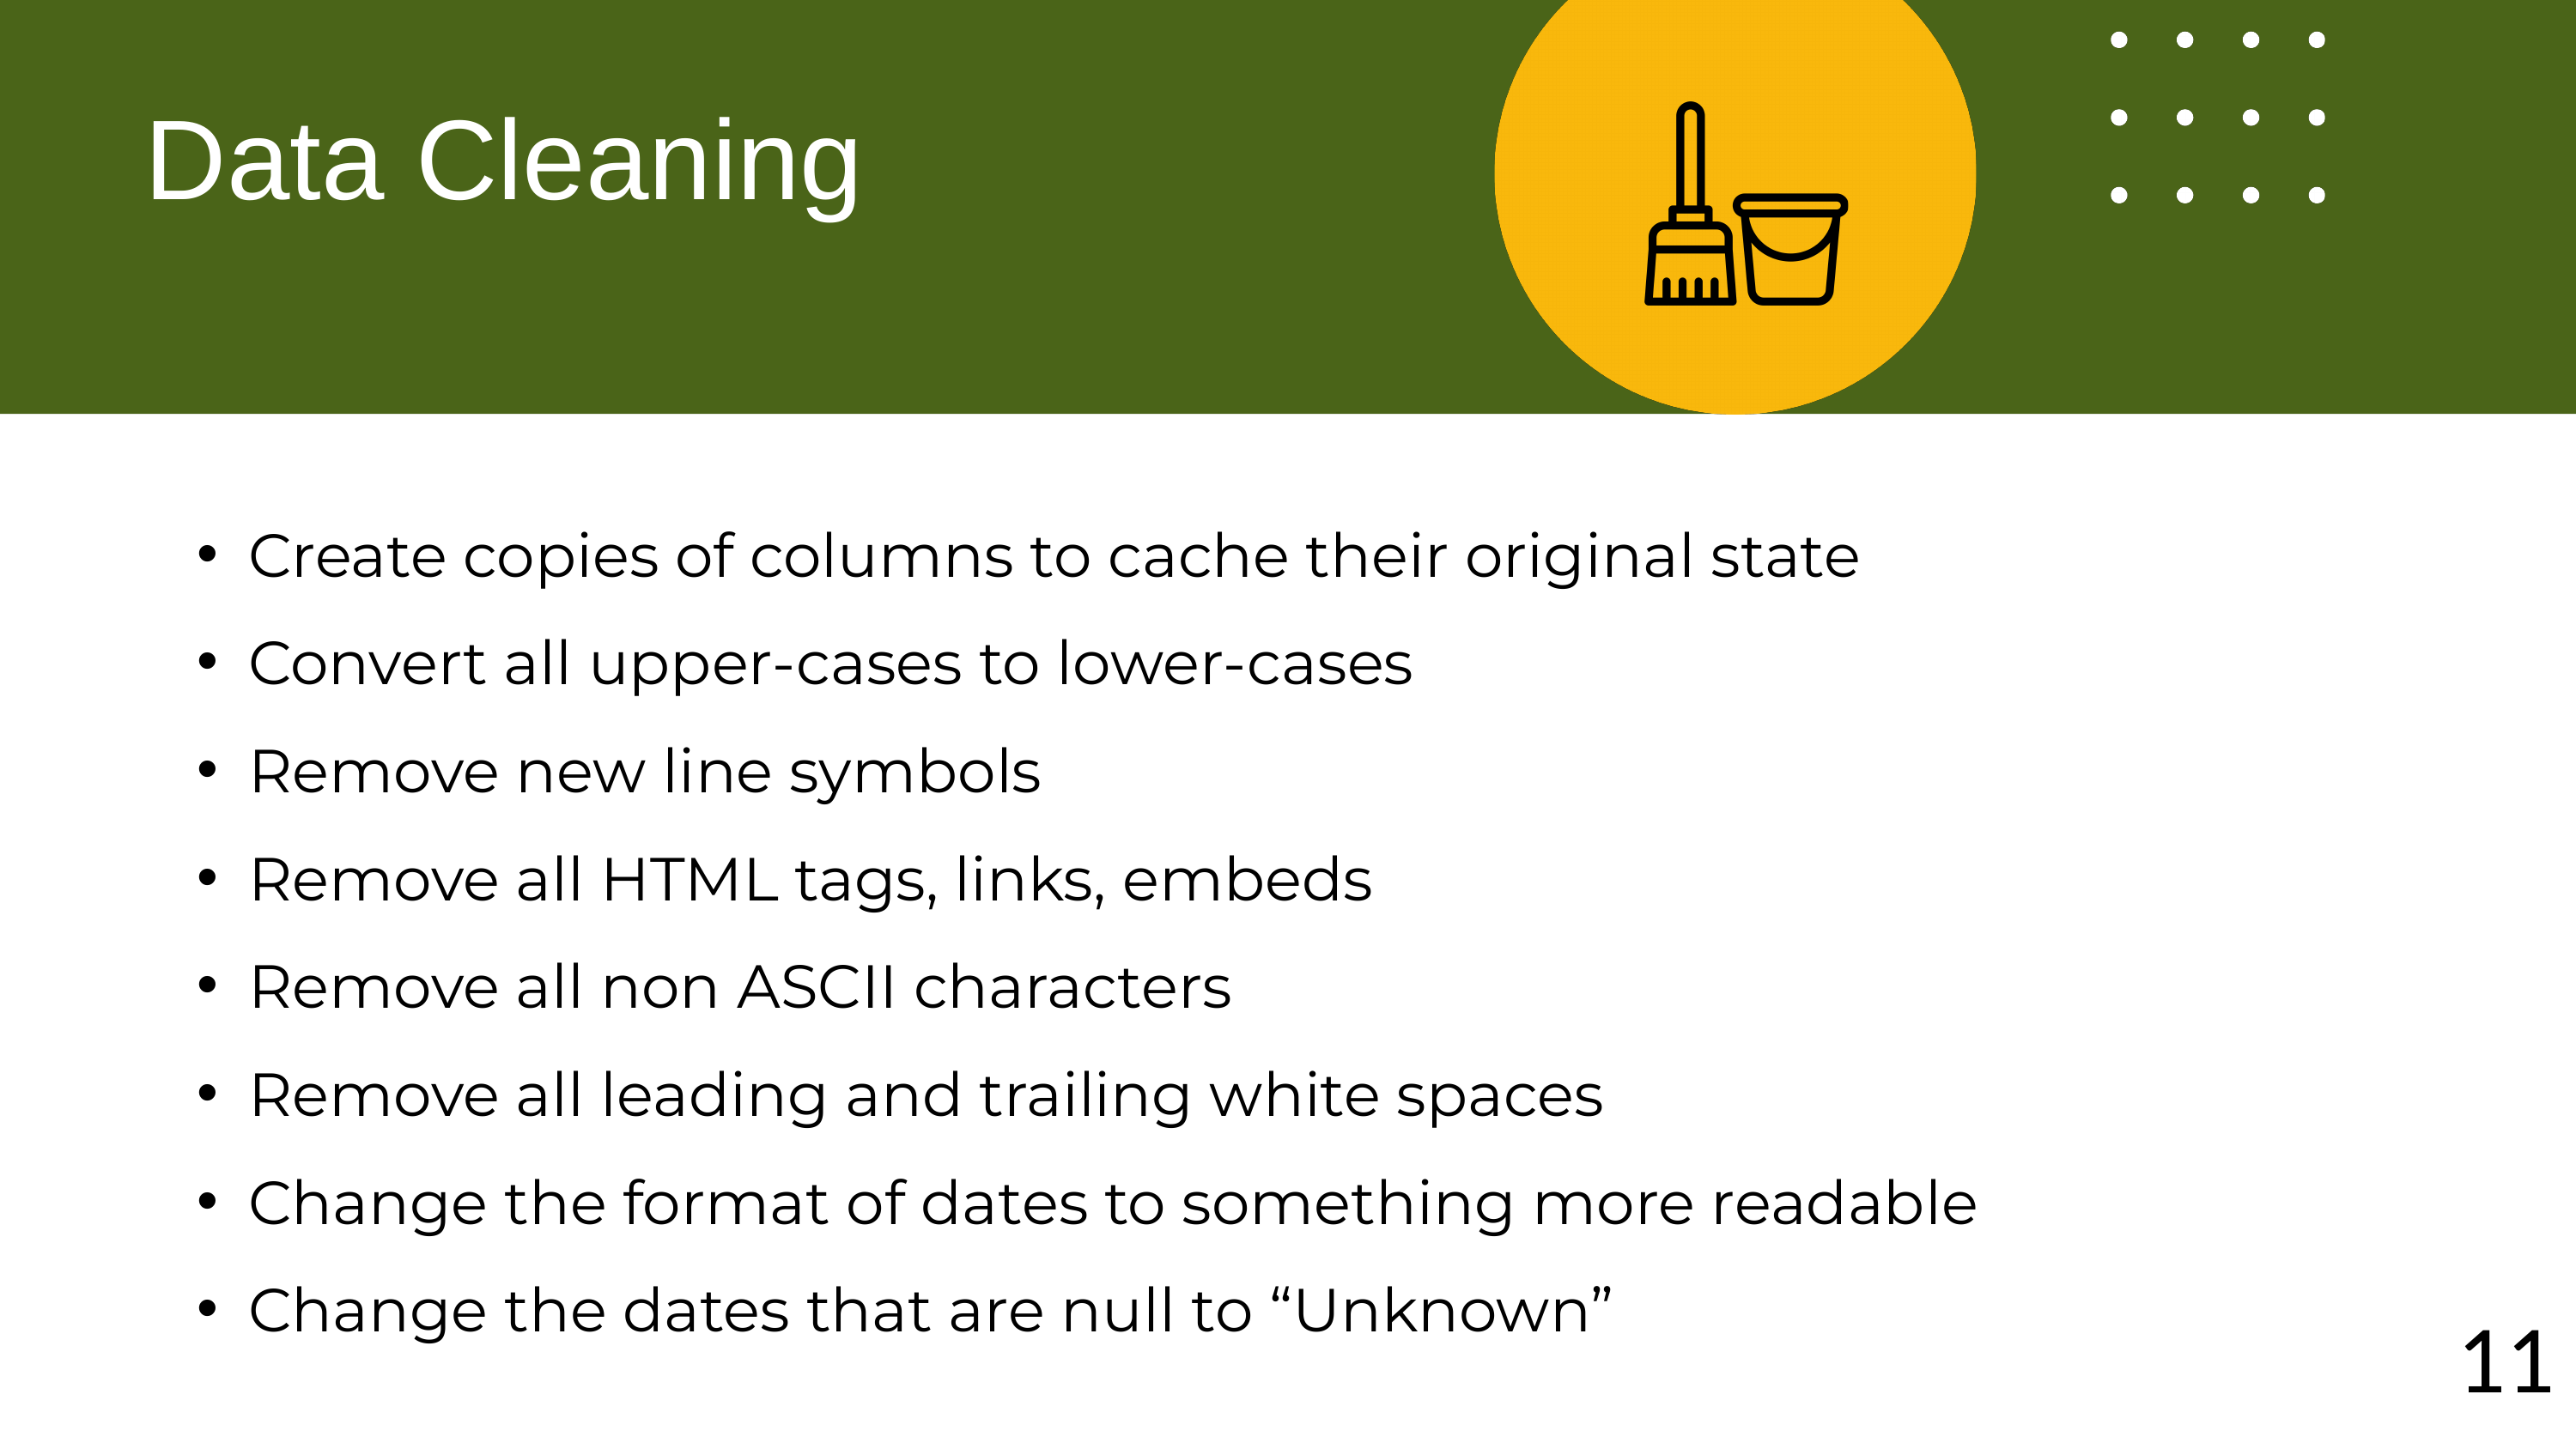

Data Cleaning
Create copies of columns to cache their original state
Convert all upper-cases to lower-cases
Remove new line symbols
Remove all HTML tags, links, embeds
Remove all non ASCII characters
Remove all leading and trailing white spaces
Change the format of dates to something more readable
Change the dates that are null to “Unknown”
11